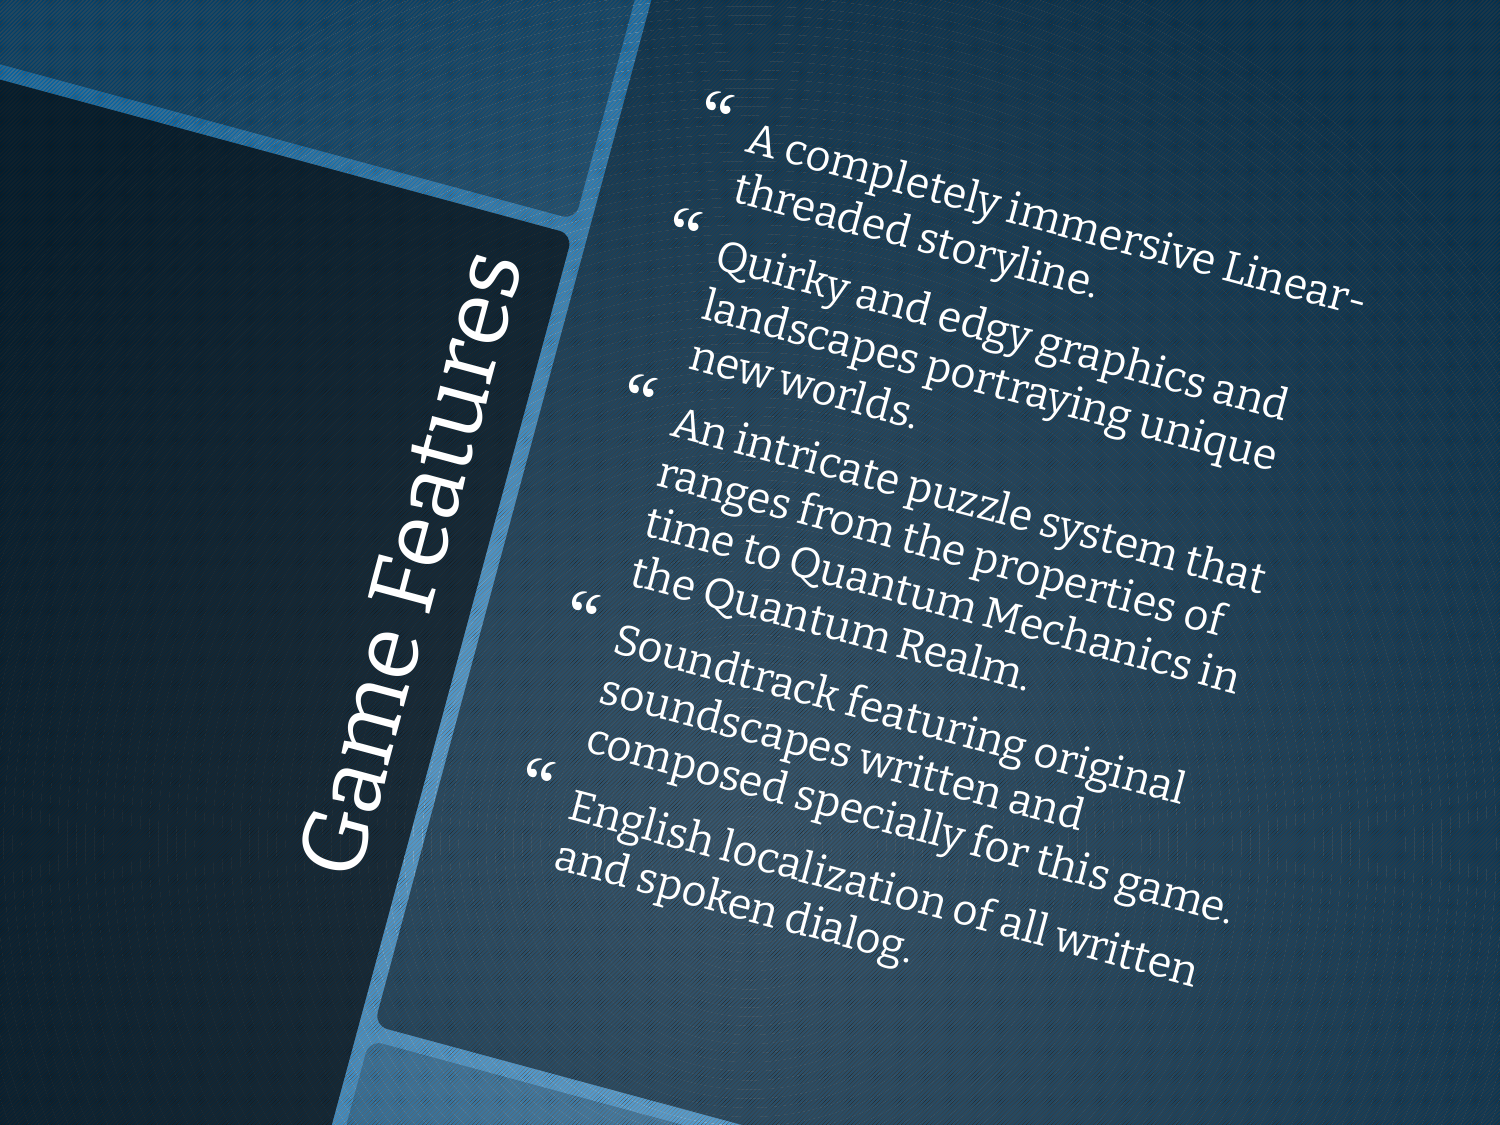

A completely immersive Linear-threaded storyline.
Quirky and edgy graphics and landscapes portraying unique new worlds.
An intricate puzzle system that ranges from the properties of time to Quantum Mechanics in the Quantum Realm.
Soundtrack featuring original soundscapes written and composed specially for this game.
English localization of all written and spoken dialog.
# Game Features